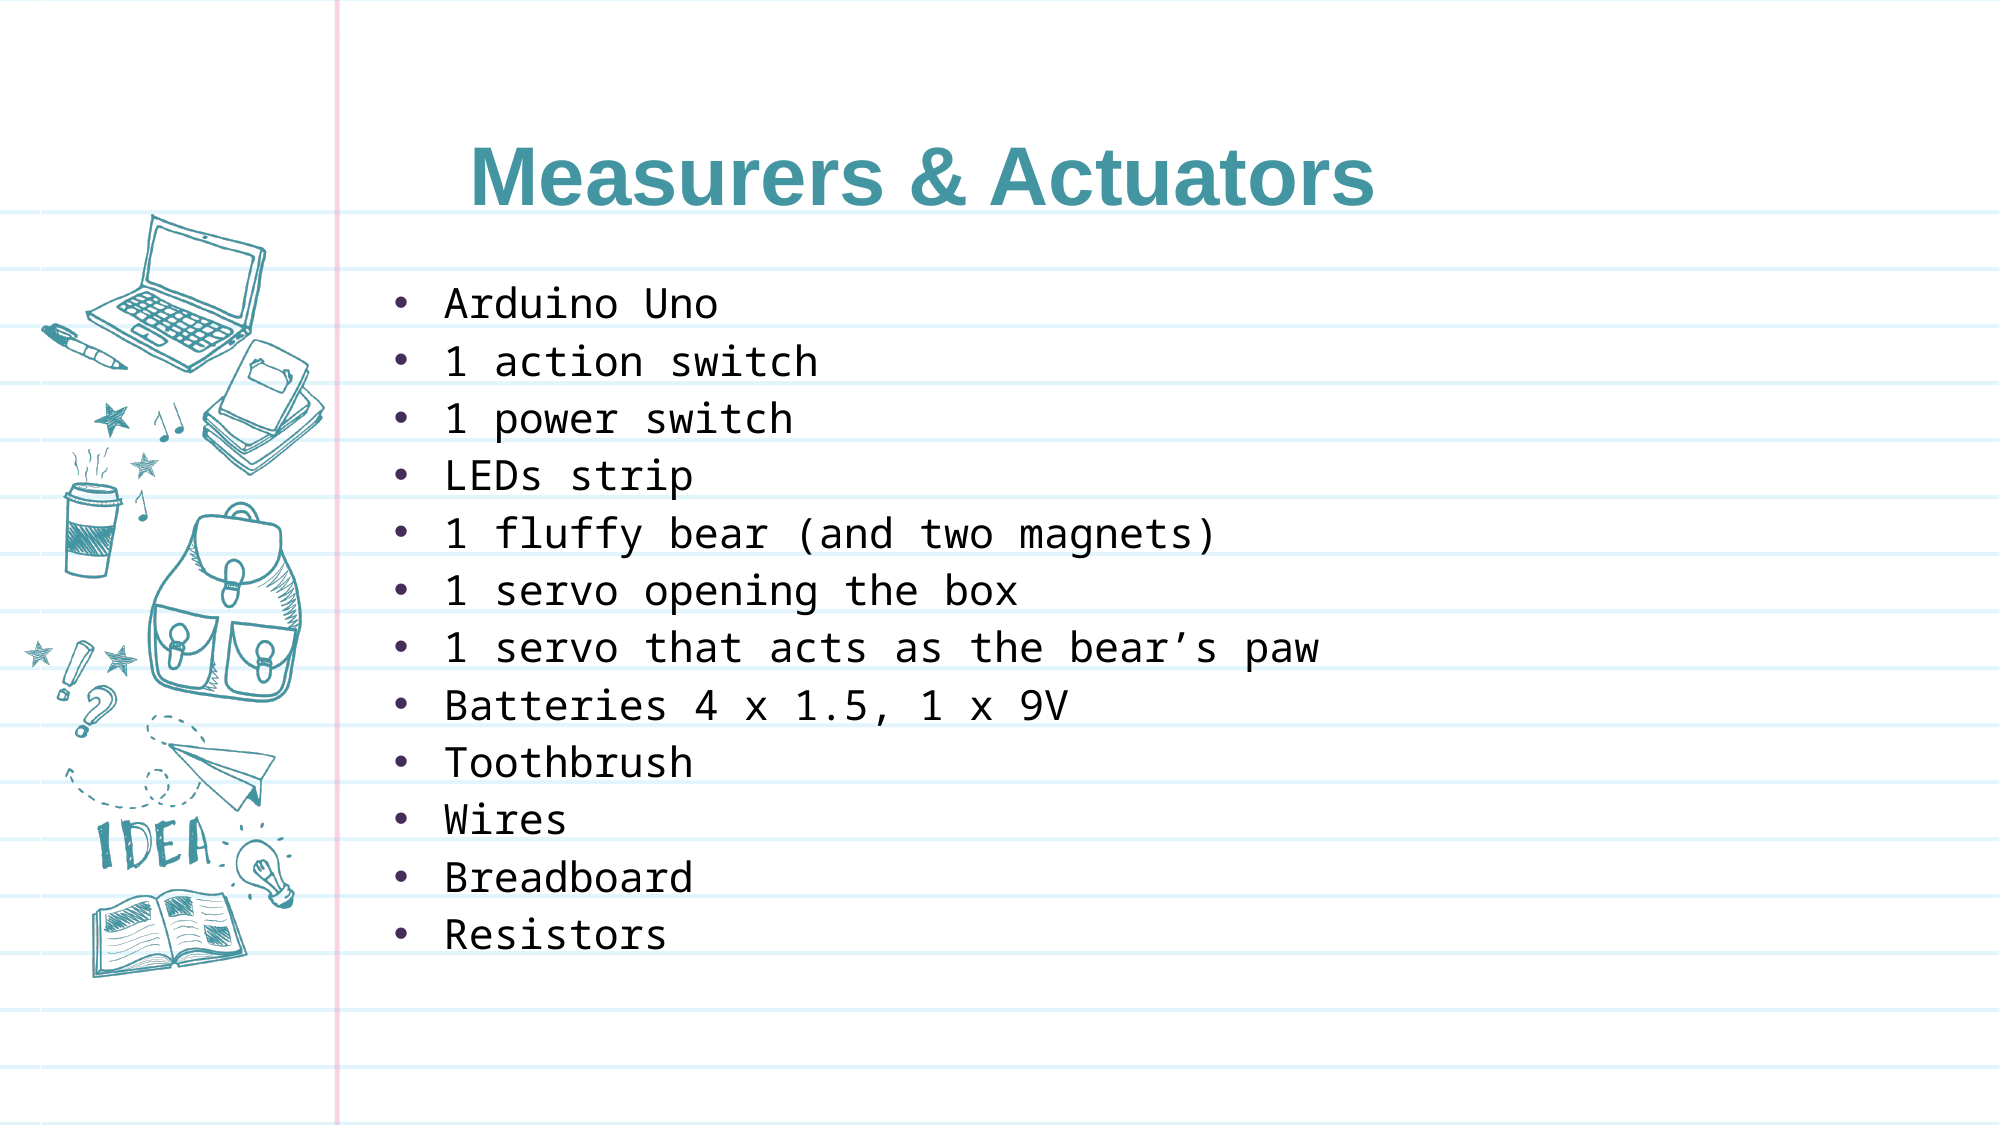

# Measurers & Actuators
Arduino Uno
1 action switch
1 power switch
LEDs strip
1 fluffy bear (and two magnets)
1 servo opening the box
1 servo that acts as the bear’s paw
Batteries 4 x 1.5, 1 x 9V
Toothbrush
Wires
Breadboard
Resistors